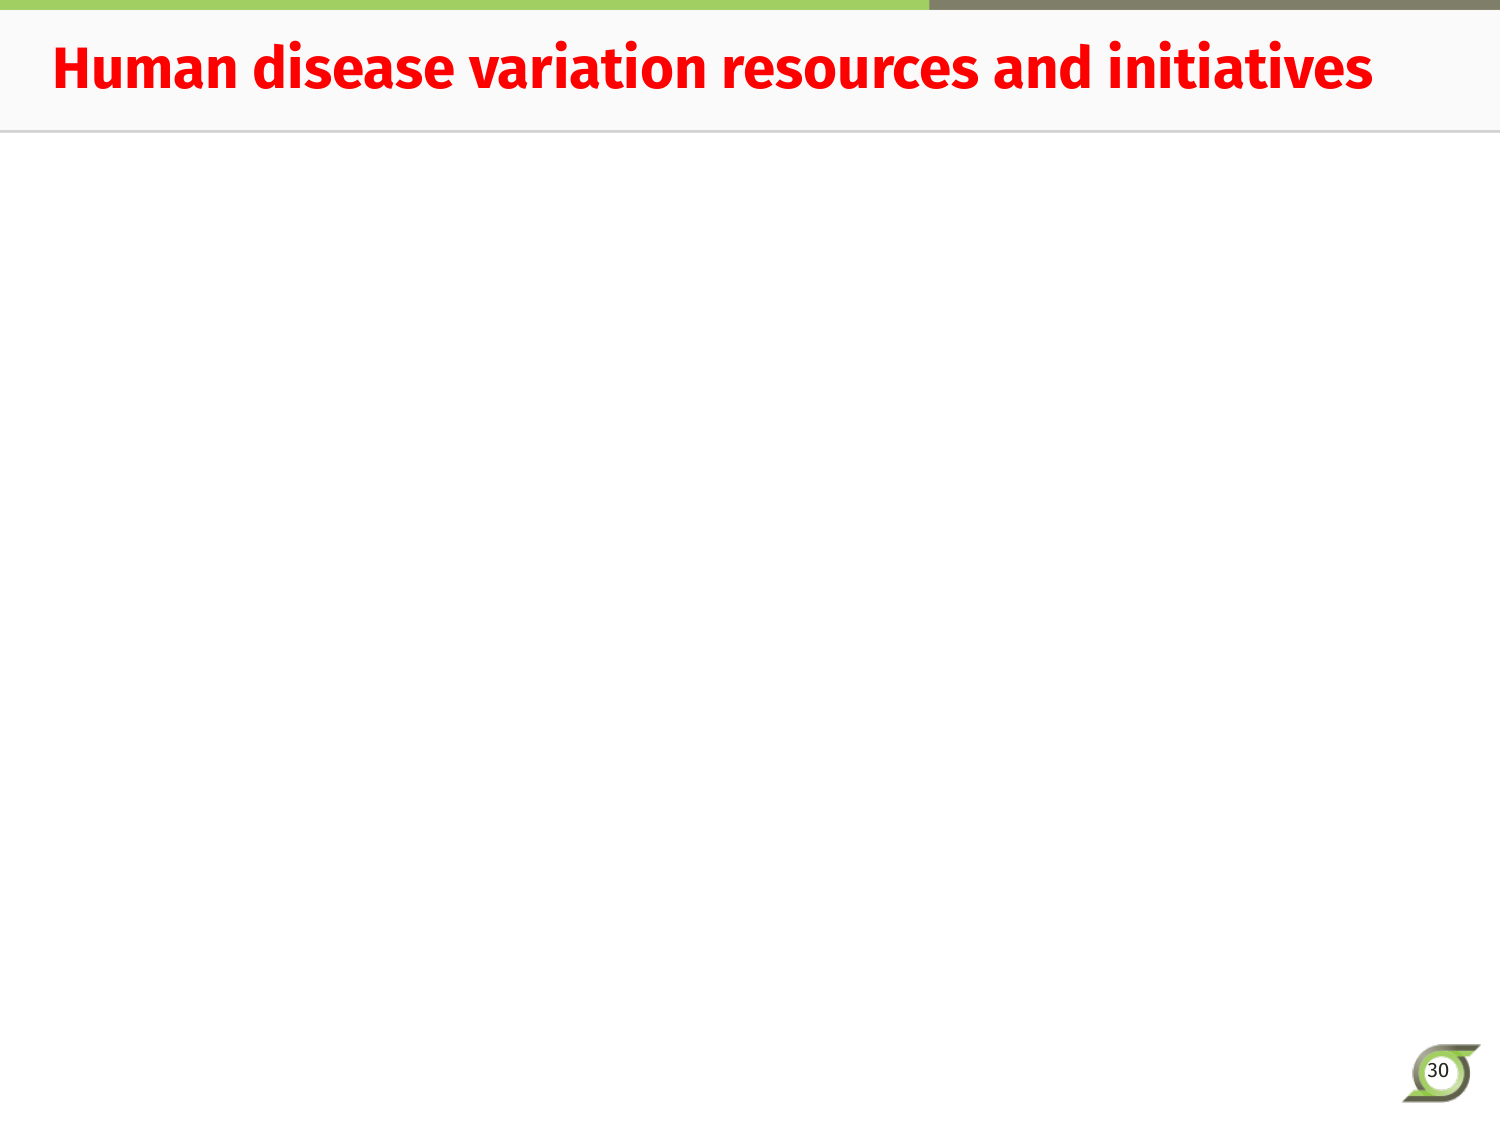

# Human disease variation resources and initiatives